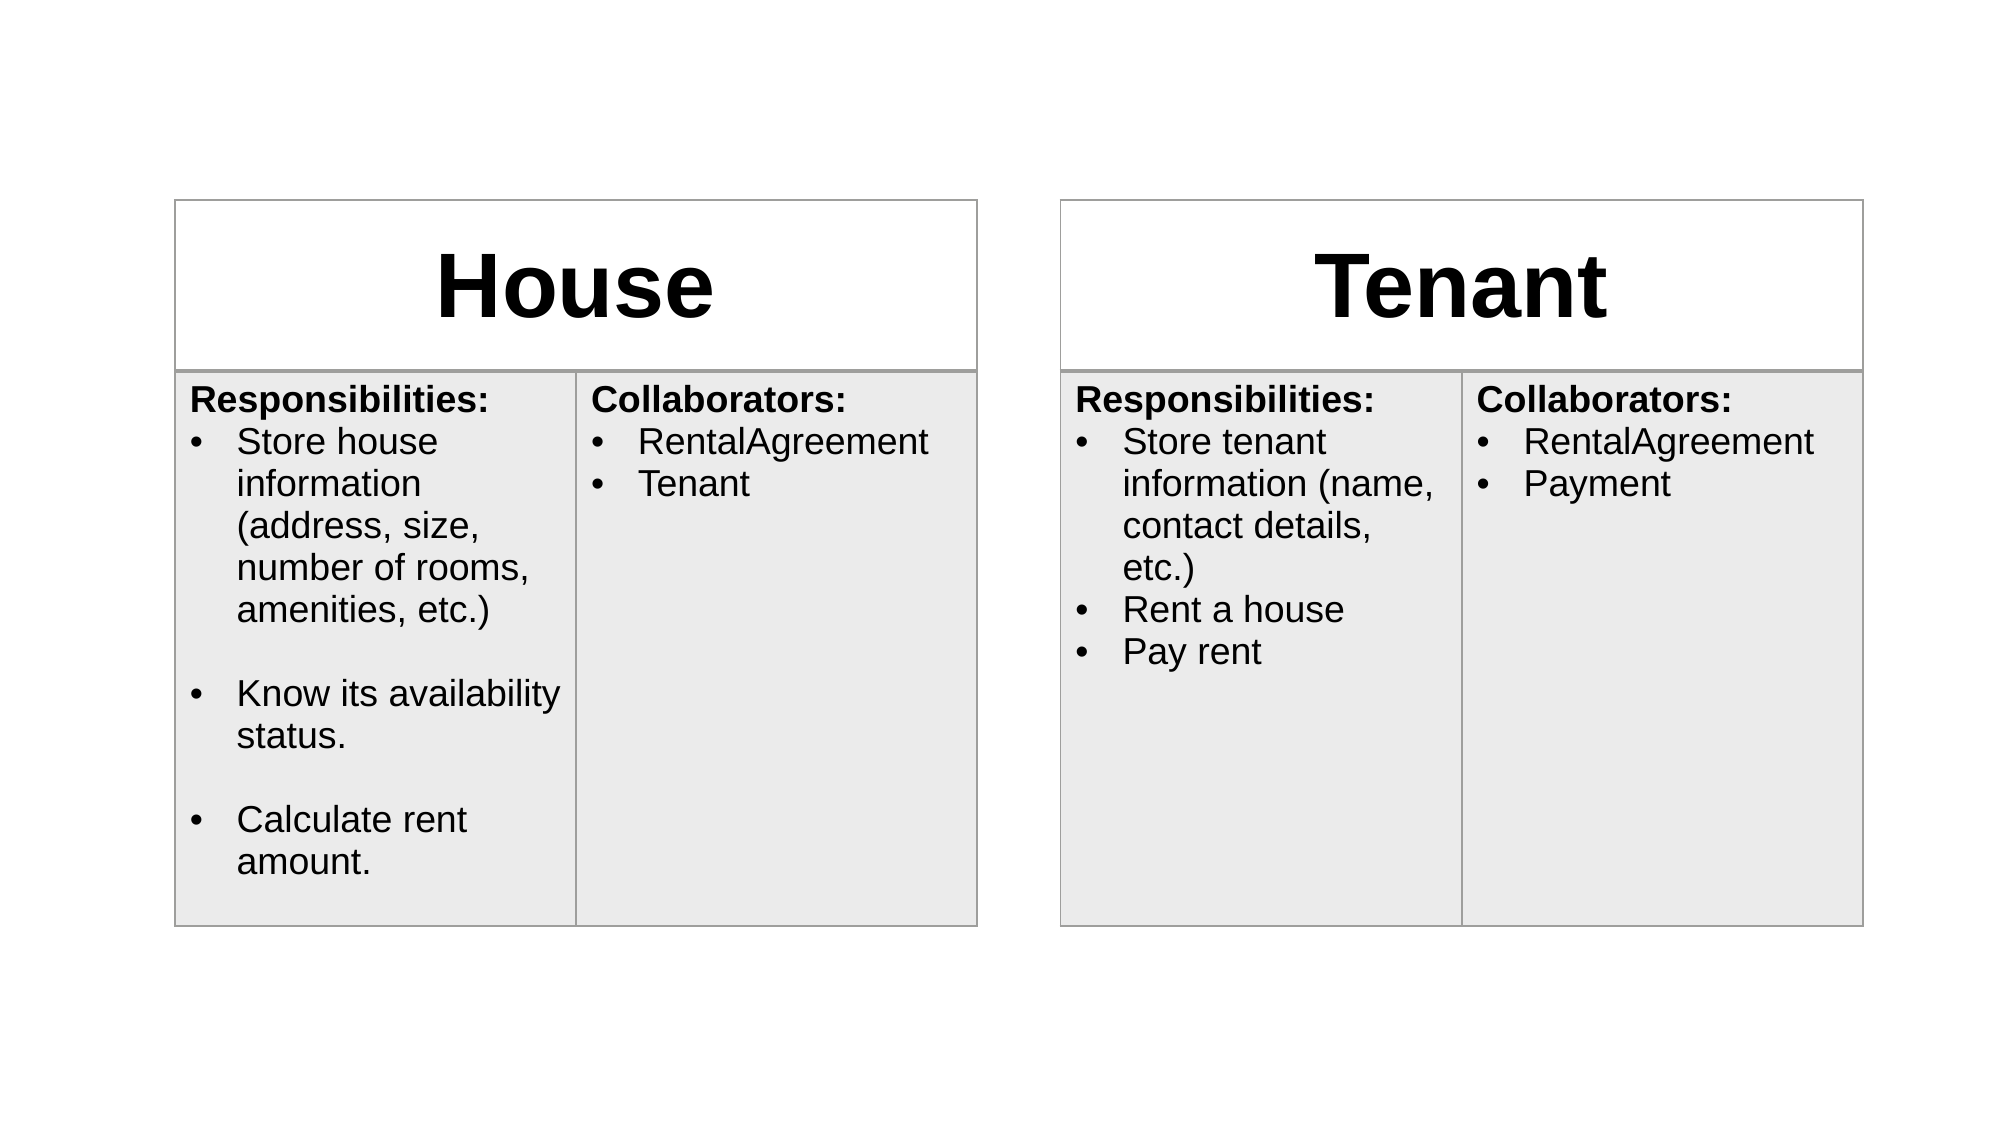

| House |  |
| --- | --- |
| Responsibilities: Store house information (address, size, number of rooms, amenities, etc.) Know its availability status. Calculate rent amount. | Collaborators: RentalAgreement Tenant |
| Tenant |  |
| --- | --- |
| Responsibilities: Store tenant information (name, contact details, etc.) Rent a house Pay rent | Collaborators: RentalAgreement Payment |